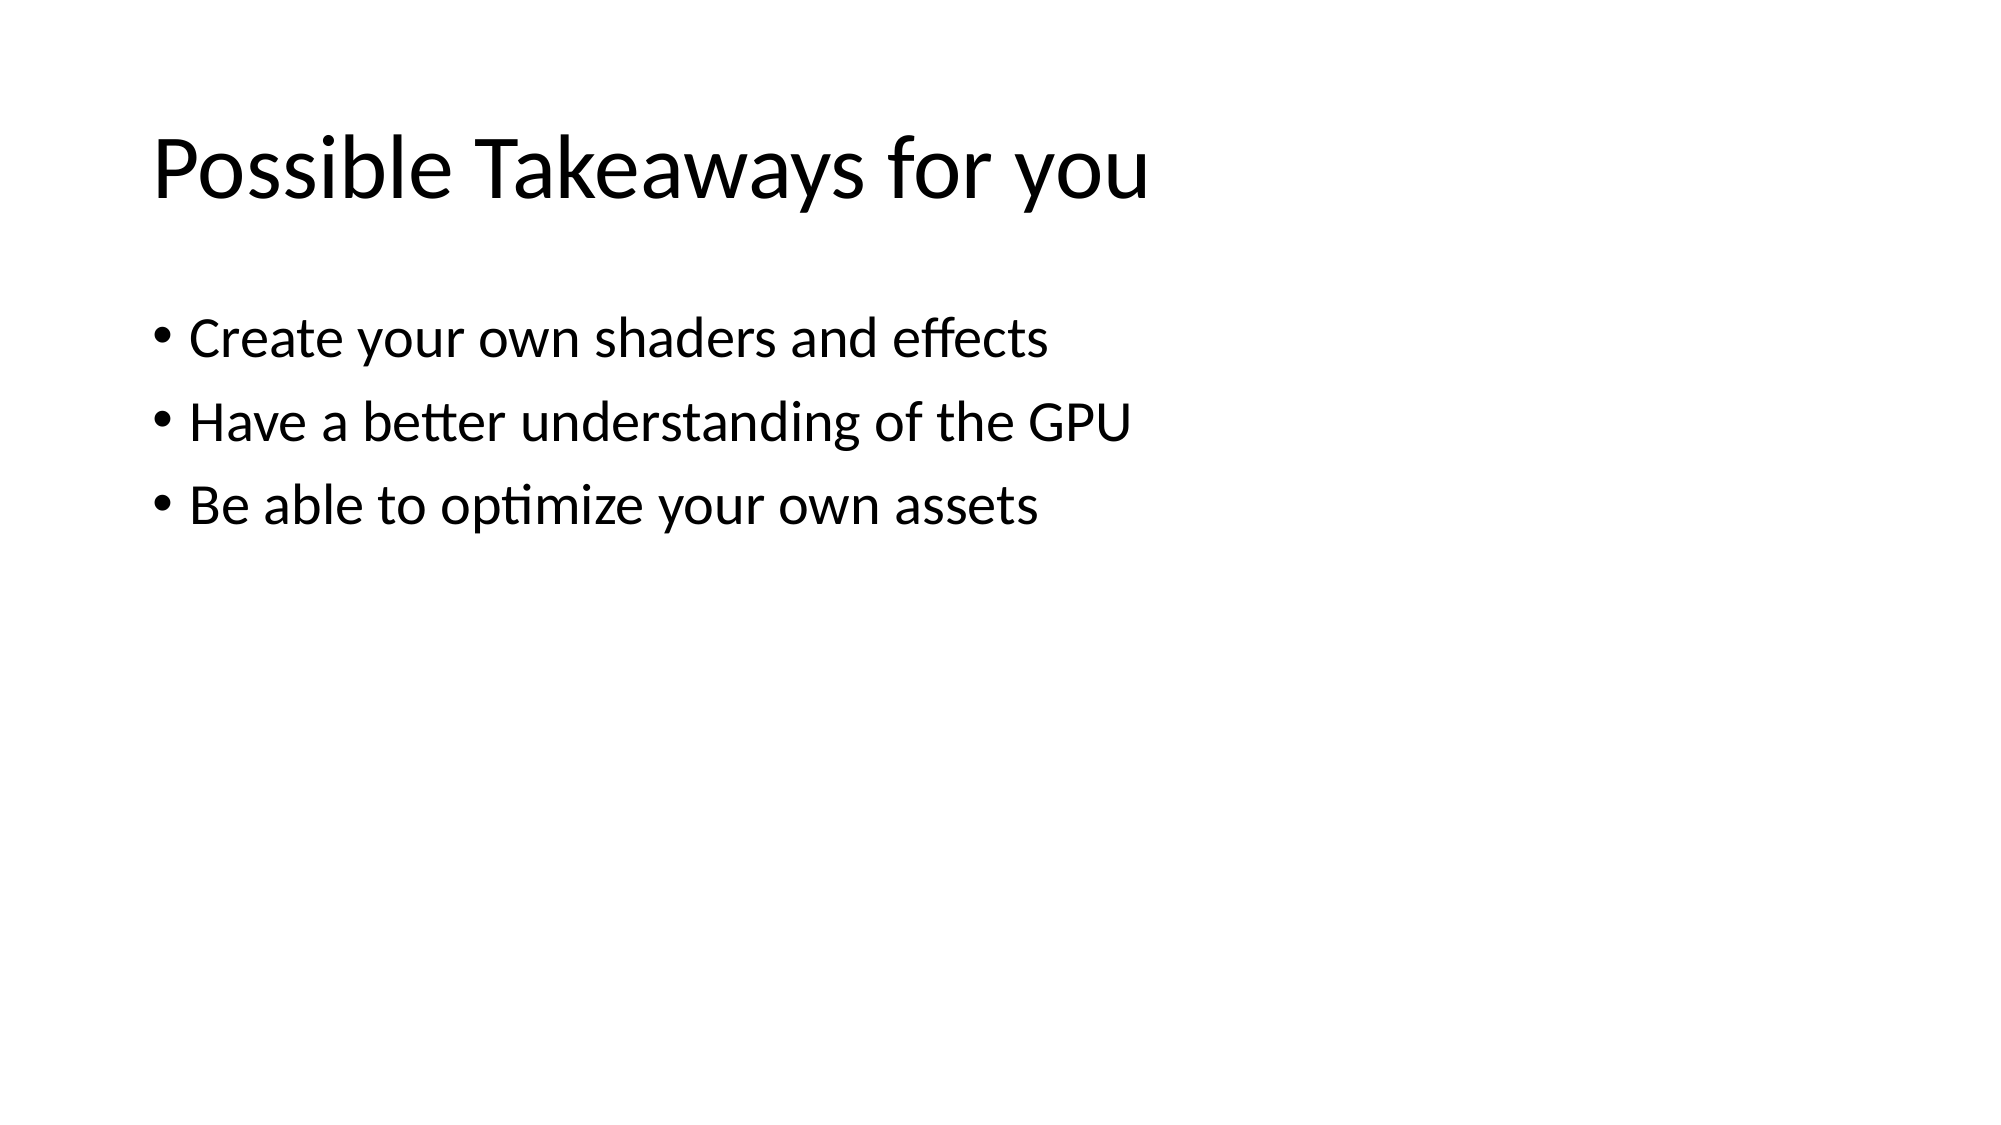

# Possible Takeaways for you
Create your own shaders and effects
Have a better understanding of the GPU
Be able to optimize your own assets